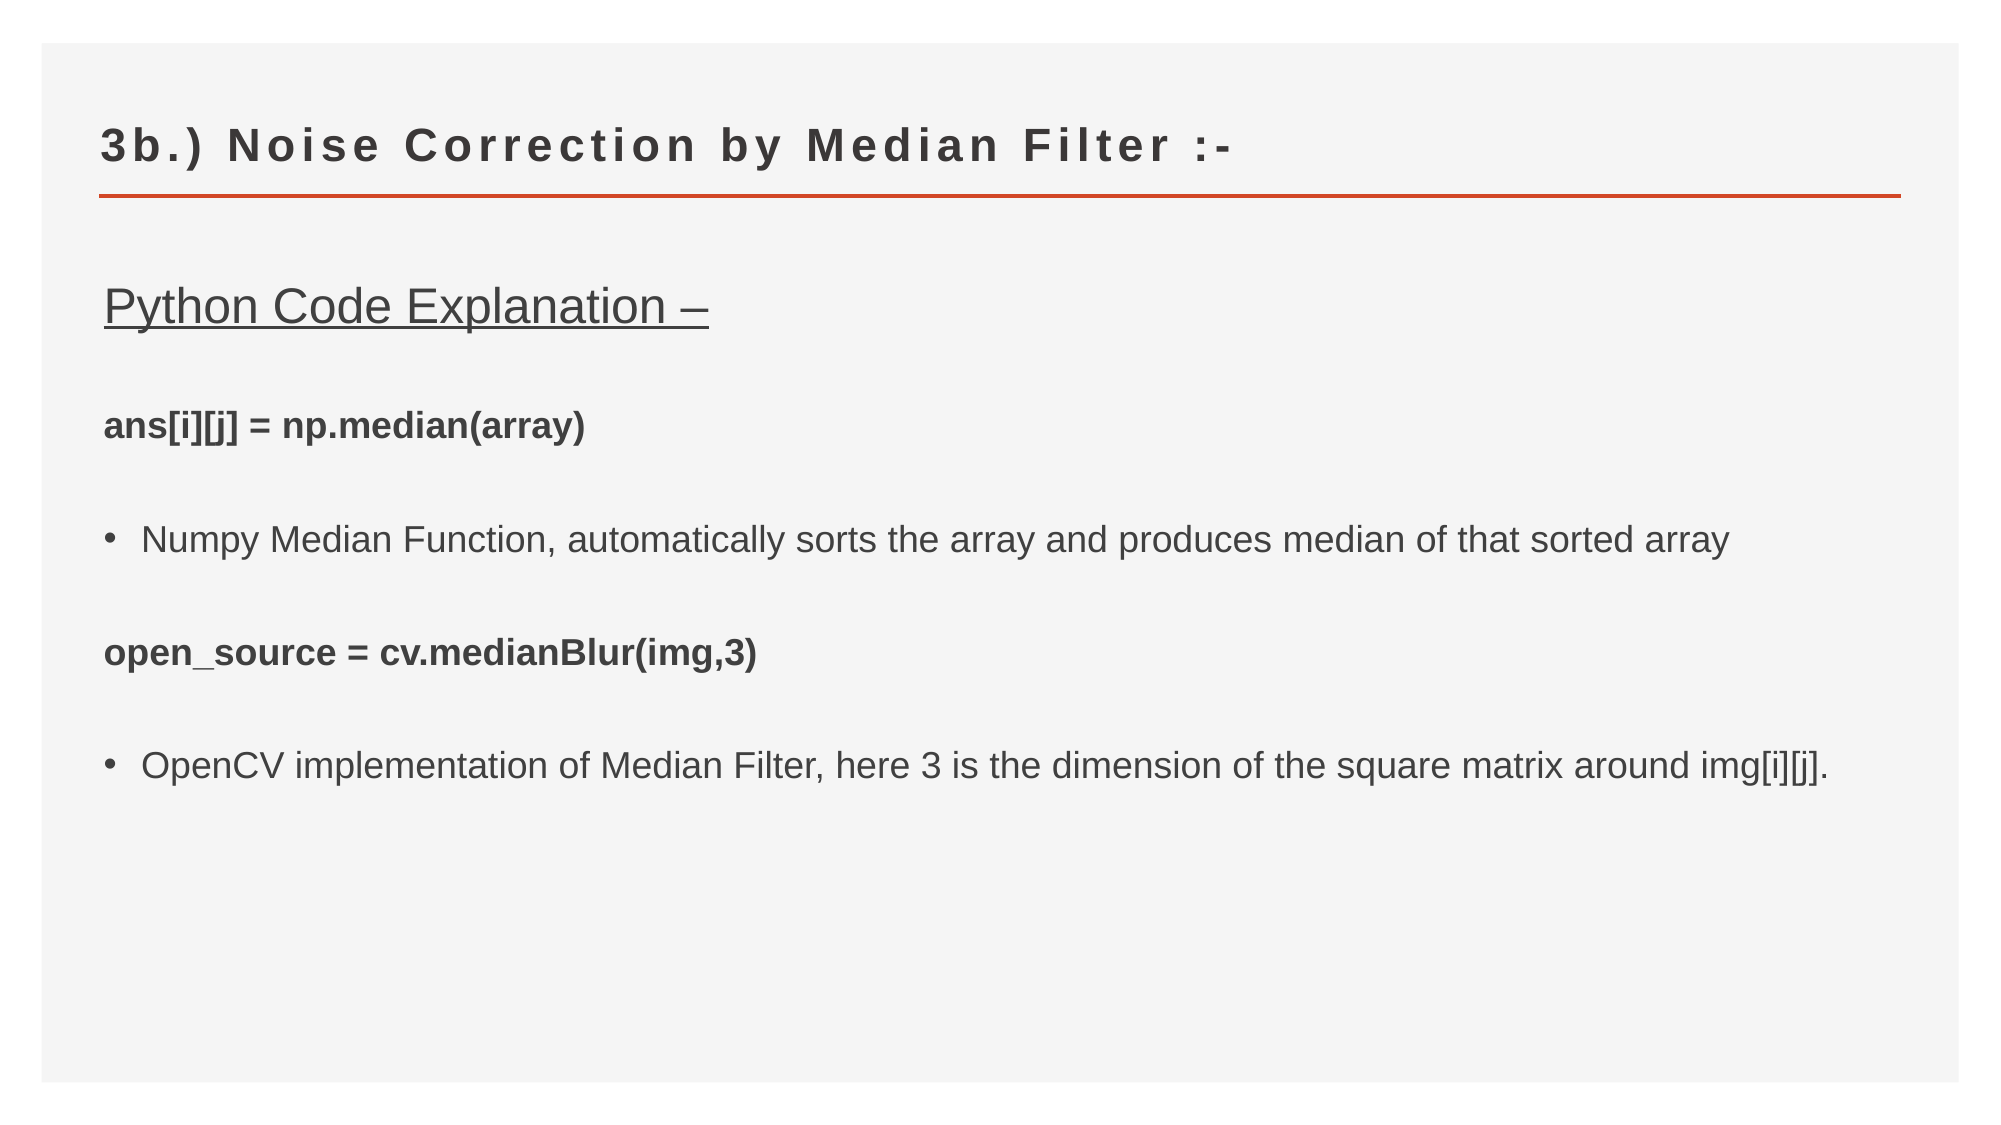

# 3b.) Noise Correction by Median Filter :-
Python Code Explanation –
ans[i][j] = np.median(array)
Numpy Median Function, automatically sorts the array and produces median of that sorted array
open_source = cv.medianBlur(img,3)
OpenCV implementation of Median Filter, here 3 is the dimension of the square matrix around img[i][j].